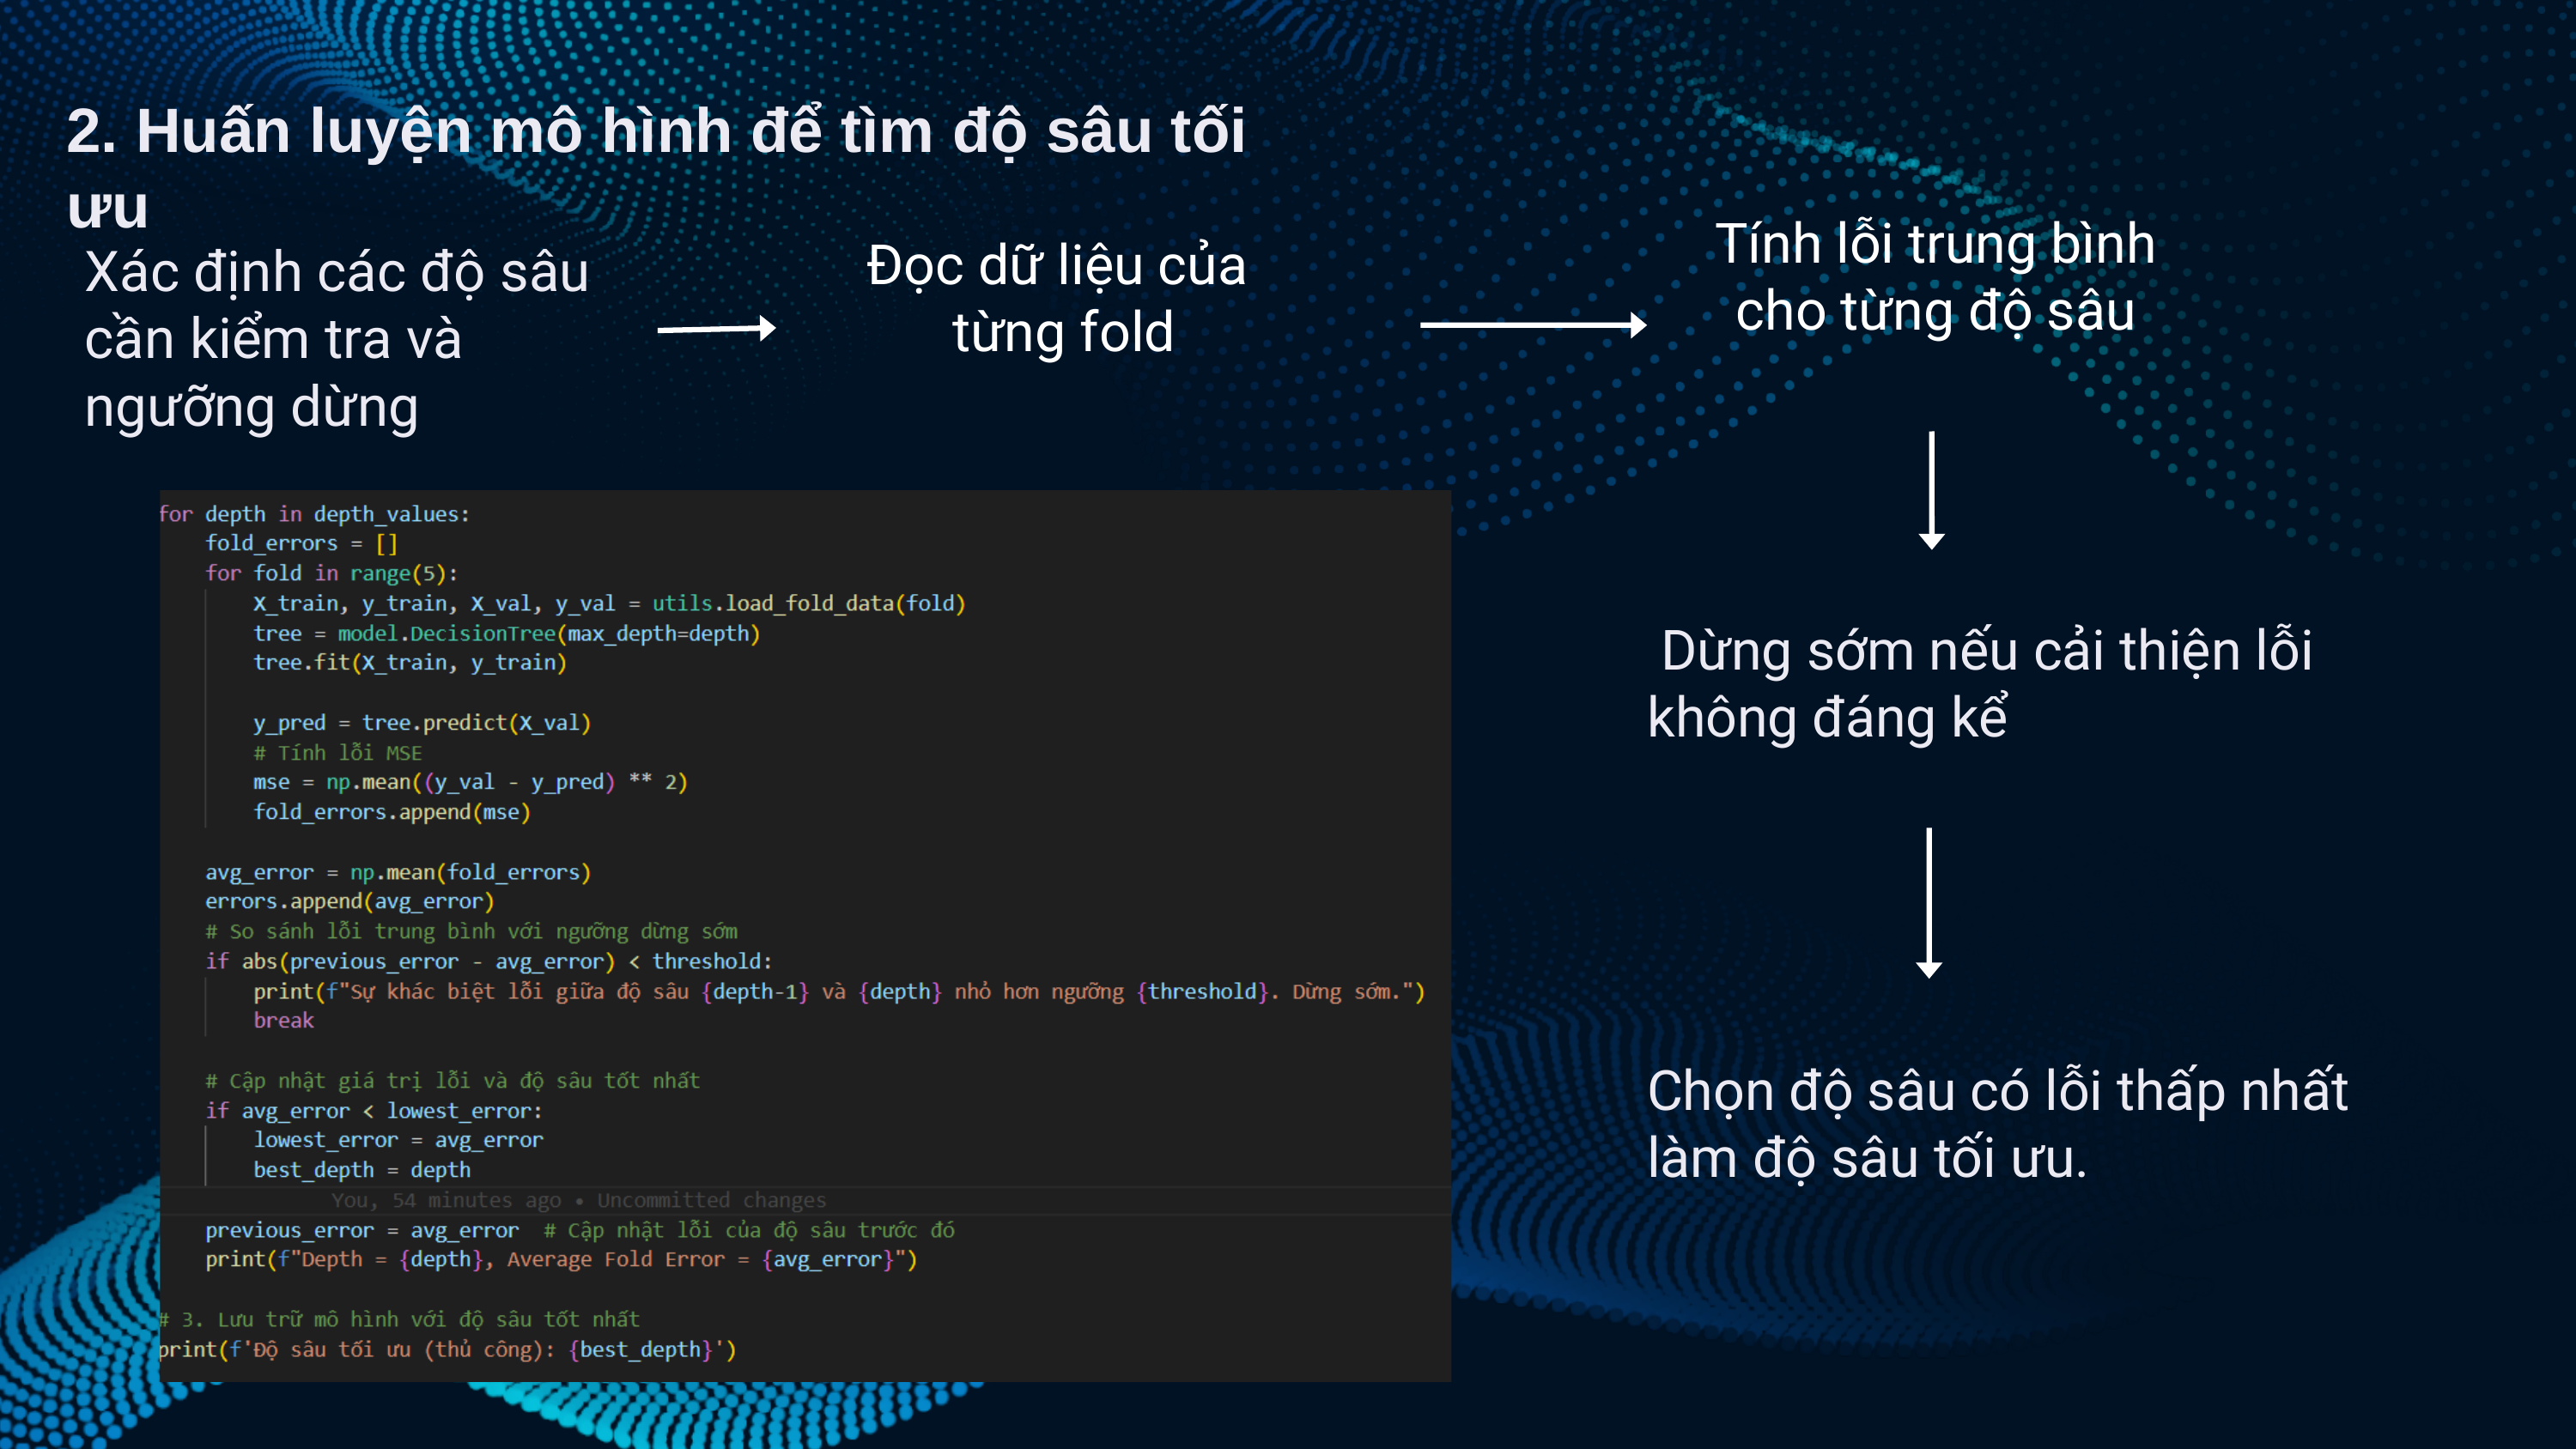

2. Huấn luyện mô hình để tìm độ sâu tối ưu
 Tính lỗi trung bình
 cho từng độ sâu
Đọc dữ liệu của
từng fold

Xác định các độ sâu cần kiểm tra và ngưỡng dừng

 Dừng sớm nếu cải thiện lỗi không đáng kể

Chọn độ sâu có lỗi thấp nhất làm độ sâu tối ưu.